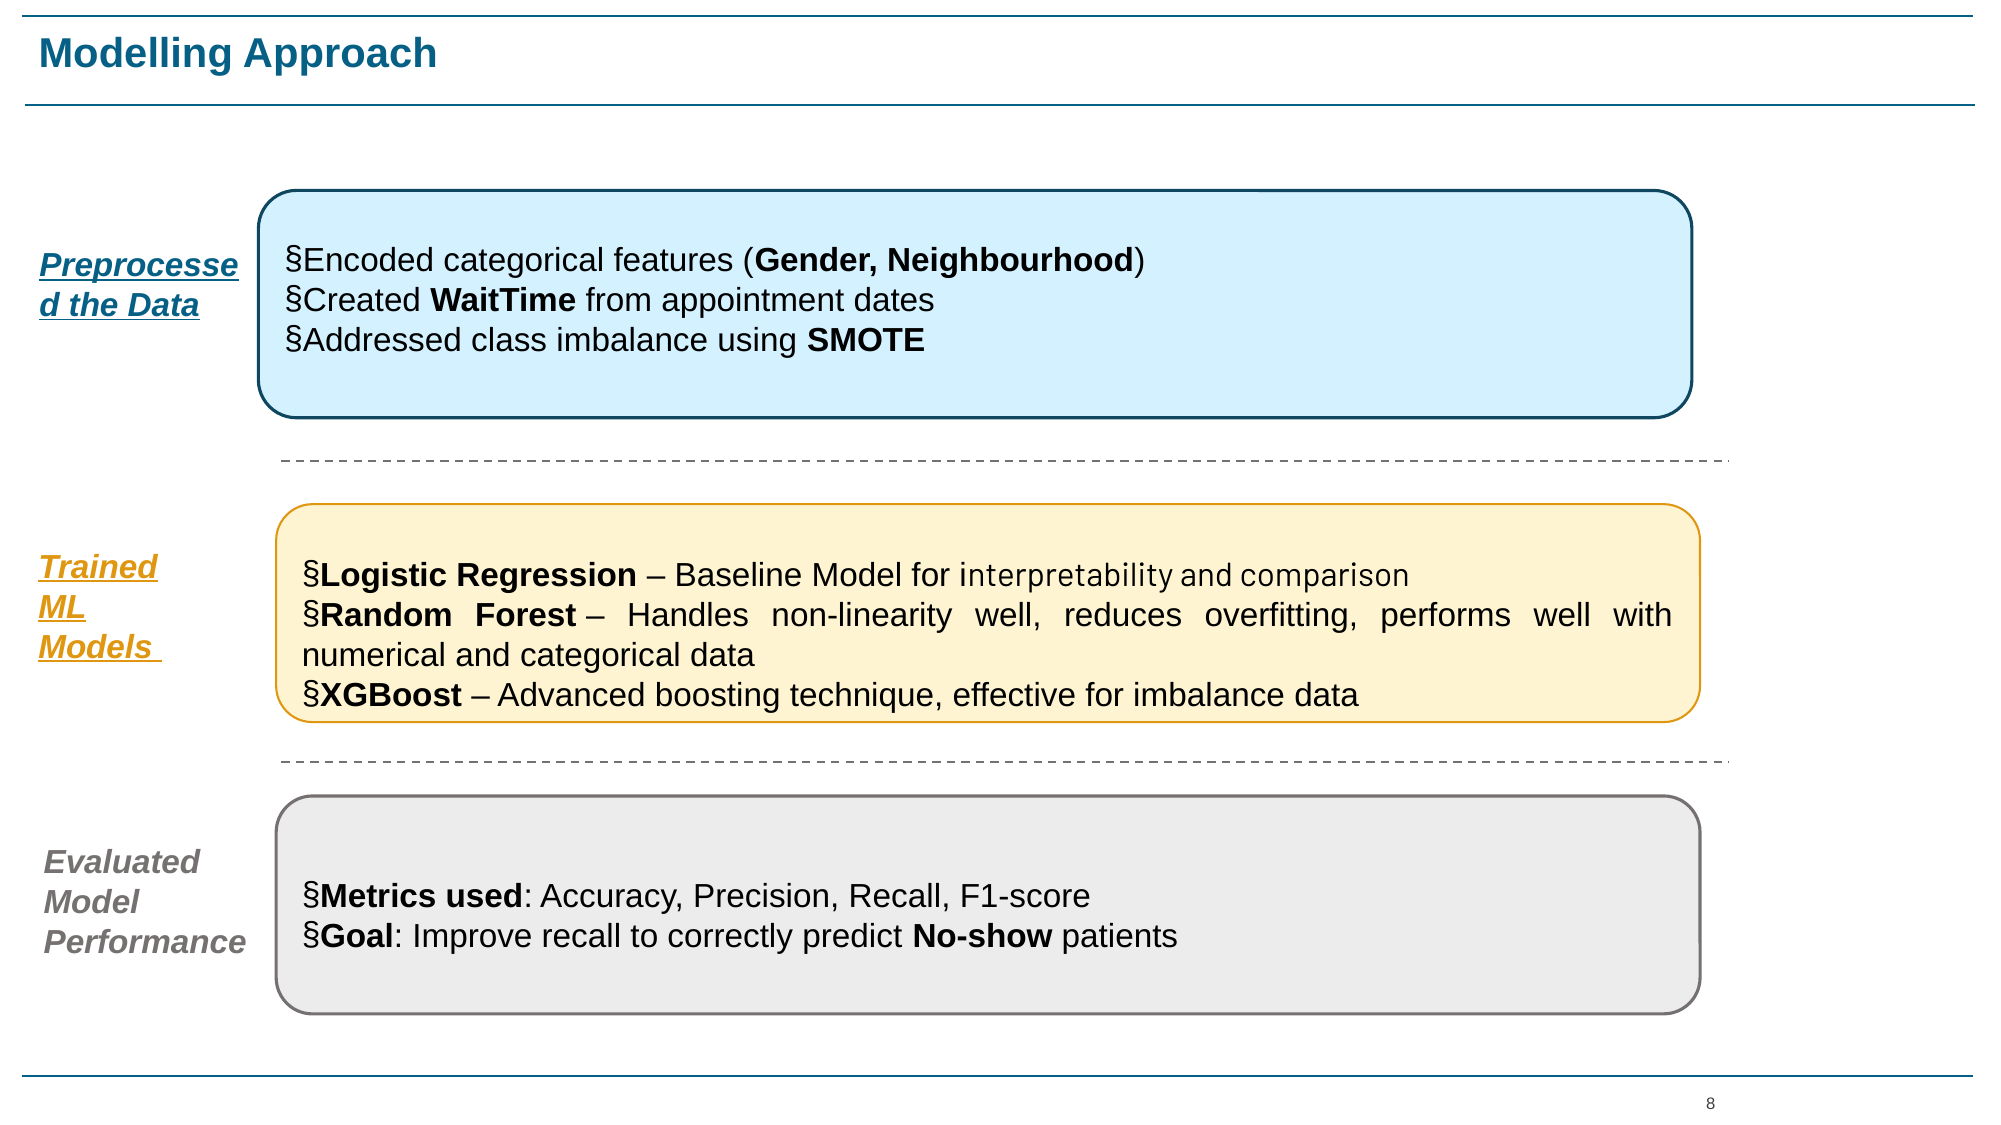

Modelling Approach

Encoded categorical features (Gender, Neighbourhood)
Created WaitTime from appointment dates
Addressed class imbalance using SMOTE

Preprocessed the Data

Logistic Regression – Baseline Model for interpretability and comparison
Random Forest – Handles non-linearity well, reduces overfitting, performs well with numerical and categorical data
XGBoost – Advanced boosting technique, effective for imbalance data

Trained ML Models

Metrics used: Accuracy, Precision, Recall, F1-score
Goal: Improve recall to correctly predict No-show patients

Evaluated Model Performance

8